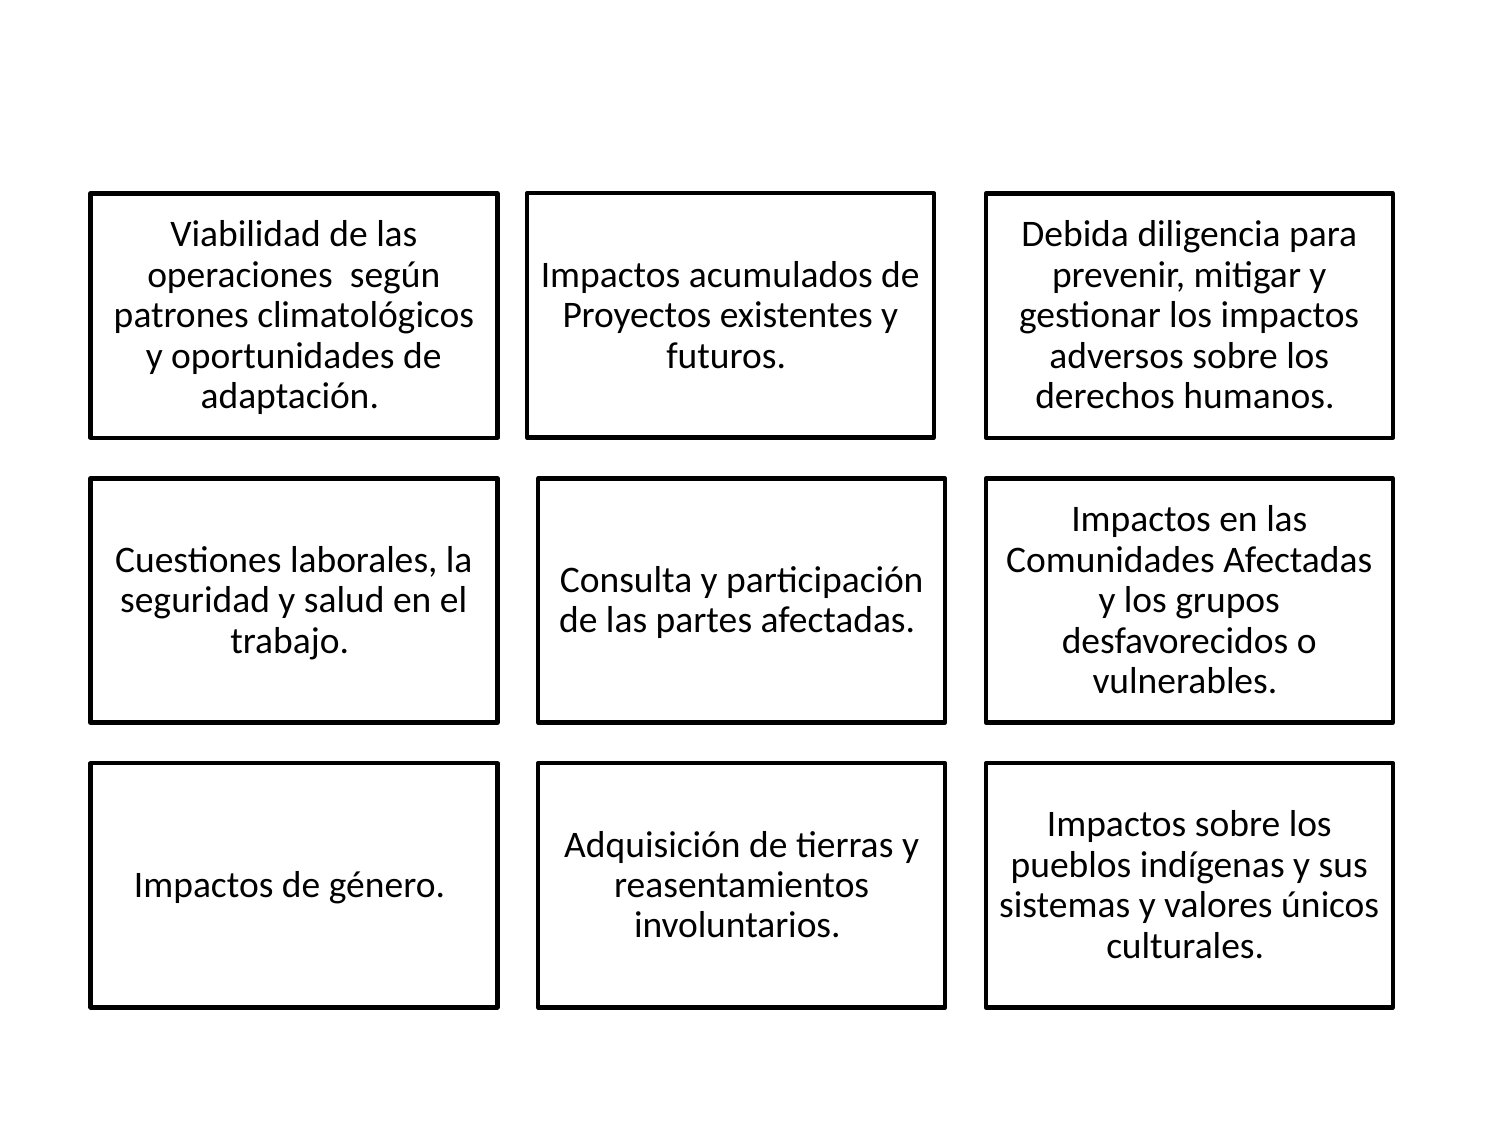

Viabilidad de las operaciones  según patrones climatológicos y oportunidades de adaptación.
Impactos acumulados de Proyectos existentes y futuros.
Debida diligencia para prevenir, mitigar y gestionar los impactos adversos sobre los derechos humanos.
Cuestiones laborales, la seguridad y salud en el trabajo.
Consulta y participación de las partes afectadas.
Impactos en las Comunidades Afectadas y los grupos desfavorecidos o vulnerables.
Impactos de género.
Adquisición de tierras y reasentamientos involuntarios.
Impactos sobre los pueblos indígenas y sus sistemas y valores únicos culturales.